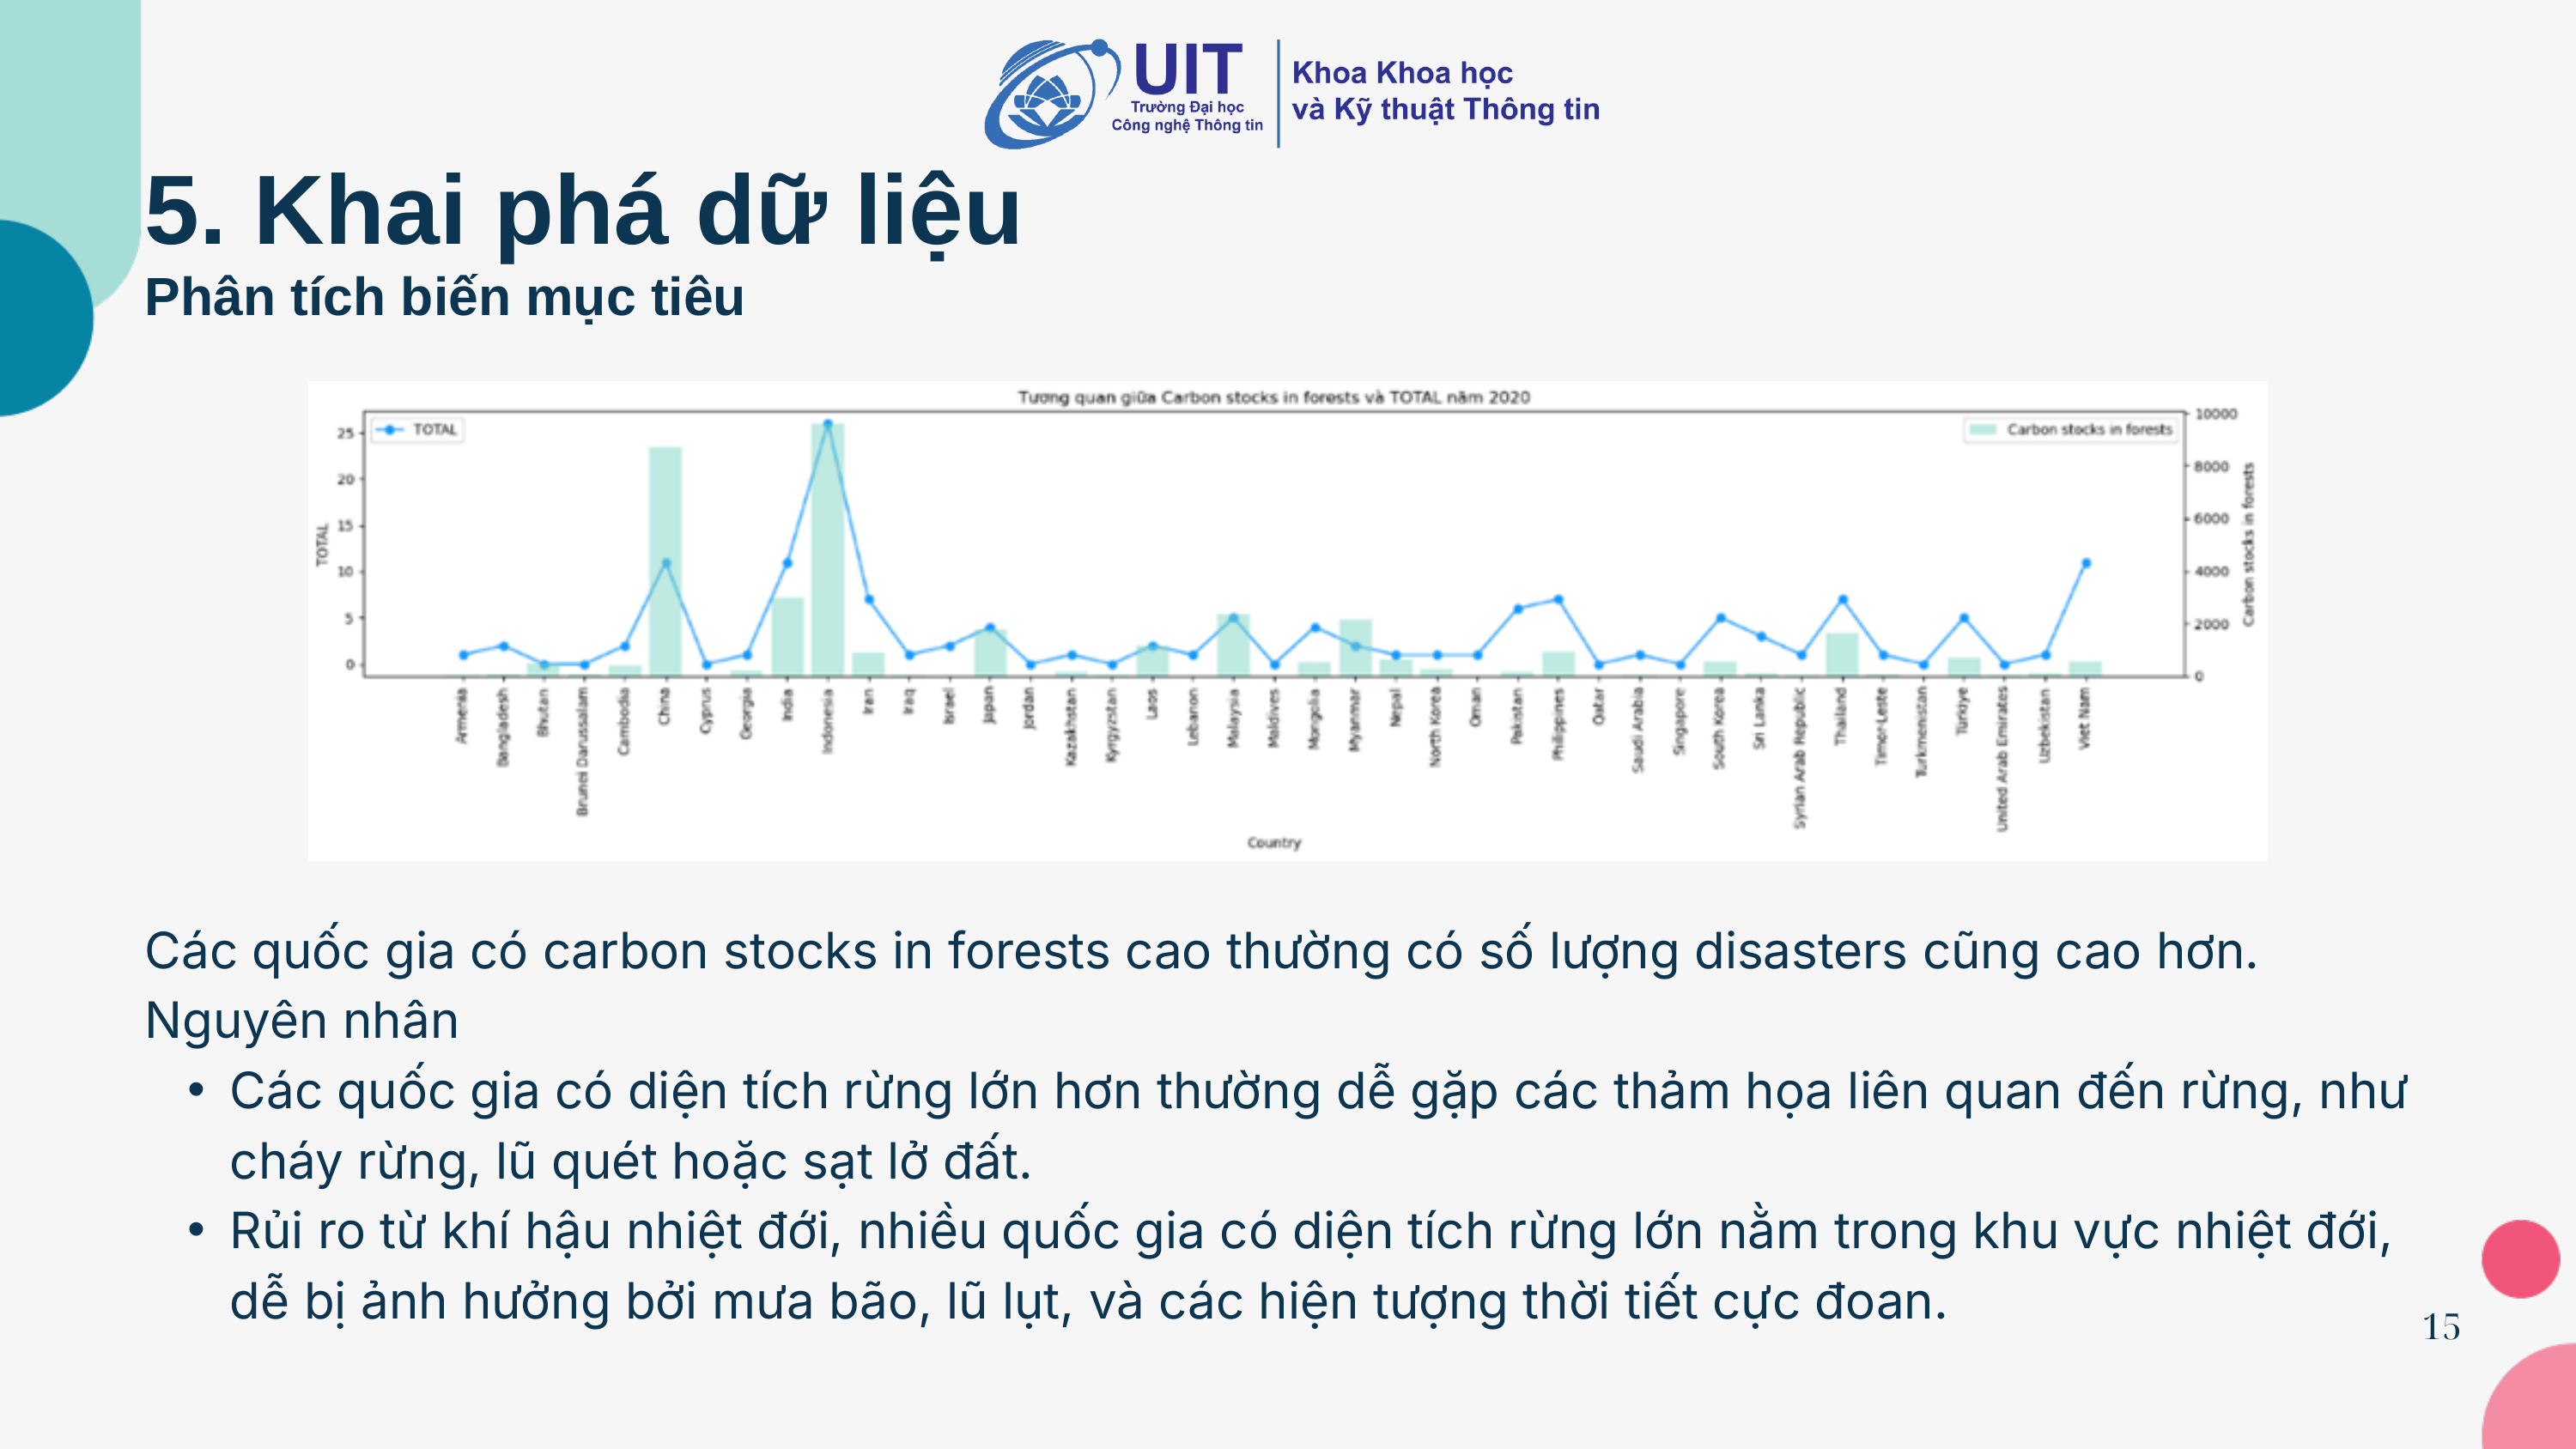

5. Khai phá dữ liệu
Phân tích biến mục tiêu

Các quốc gia có carbon stocks in forests cao thường có số lượng disasters cũng cao hơn.
Nguyên nhân
Các quốc gia có diện tích rừng lớn hơn thường dễ gặp các thảm họa liên quan đến rừng, như cháy rừng, lũ quét hoặc sạt lở đất.
Rủi ro từ khí hậu nhiệt đới, nhiều quốc gia có diện tích rừng lớn nằm trong khu vực nhiệt đới, dễ bị ảnh hưởng bởi mưa bão, lũ lụt, và các hiện tượng thời tiết cực đoan.
15